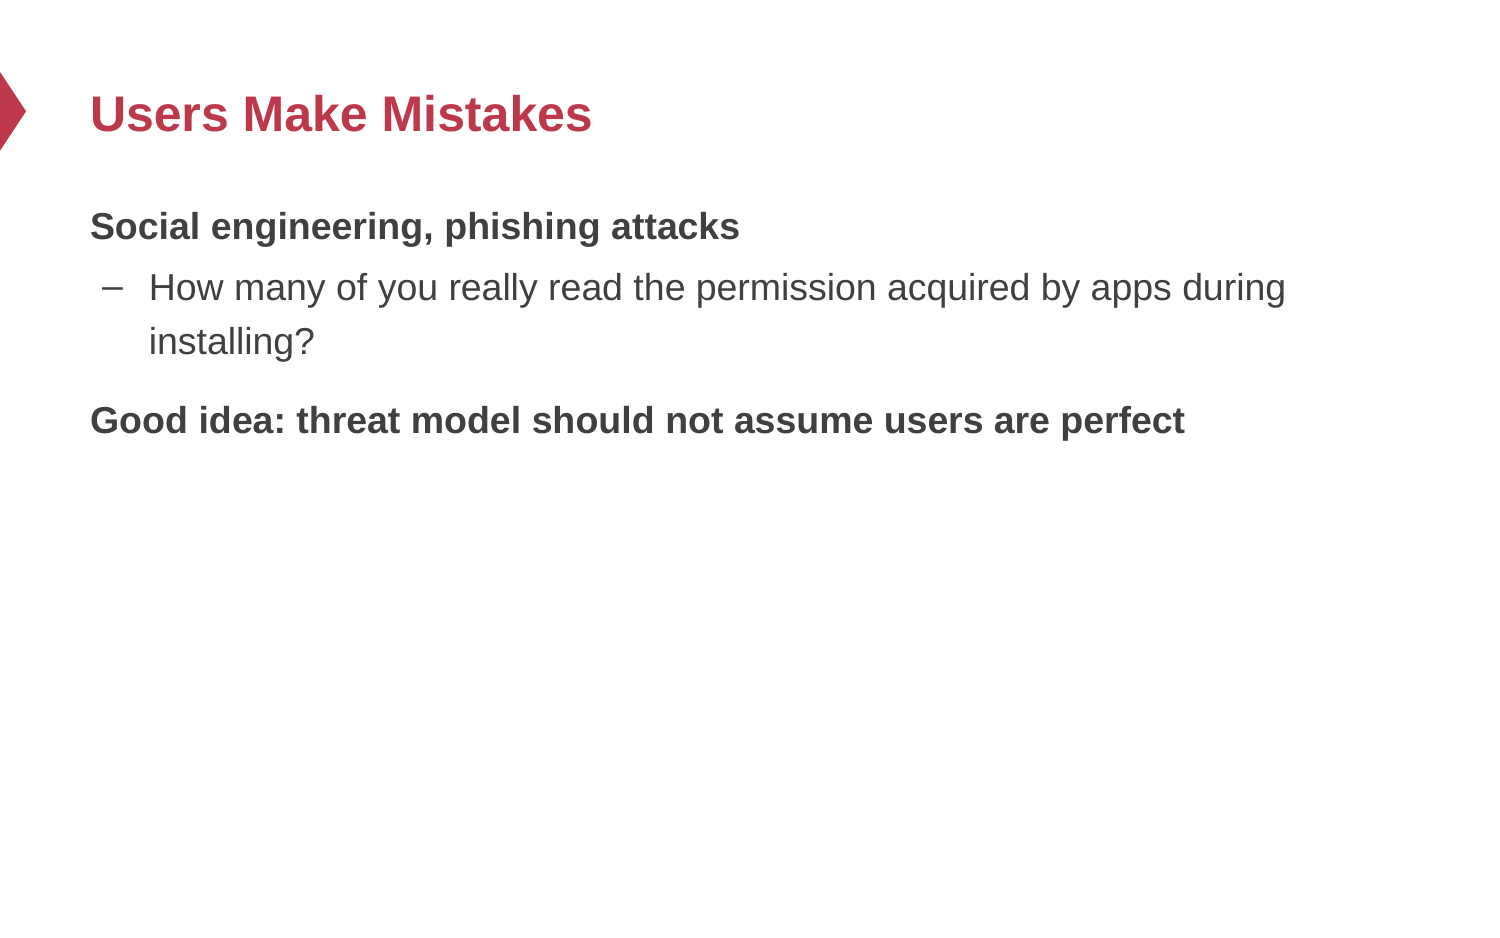

# Users Make Mistakes
Social engineering, phishing attacks
How many of you really read the permission acquired by apps during installing?
Good idea: threat model should not assume users are perfect
57